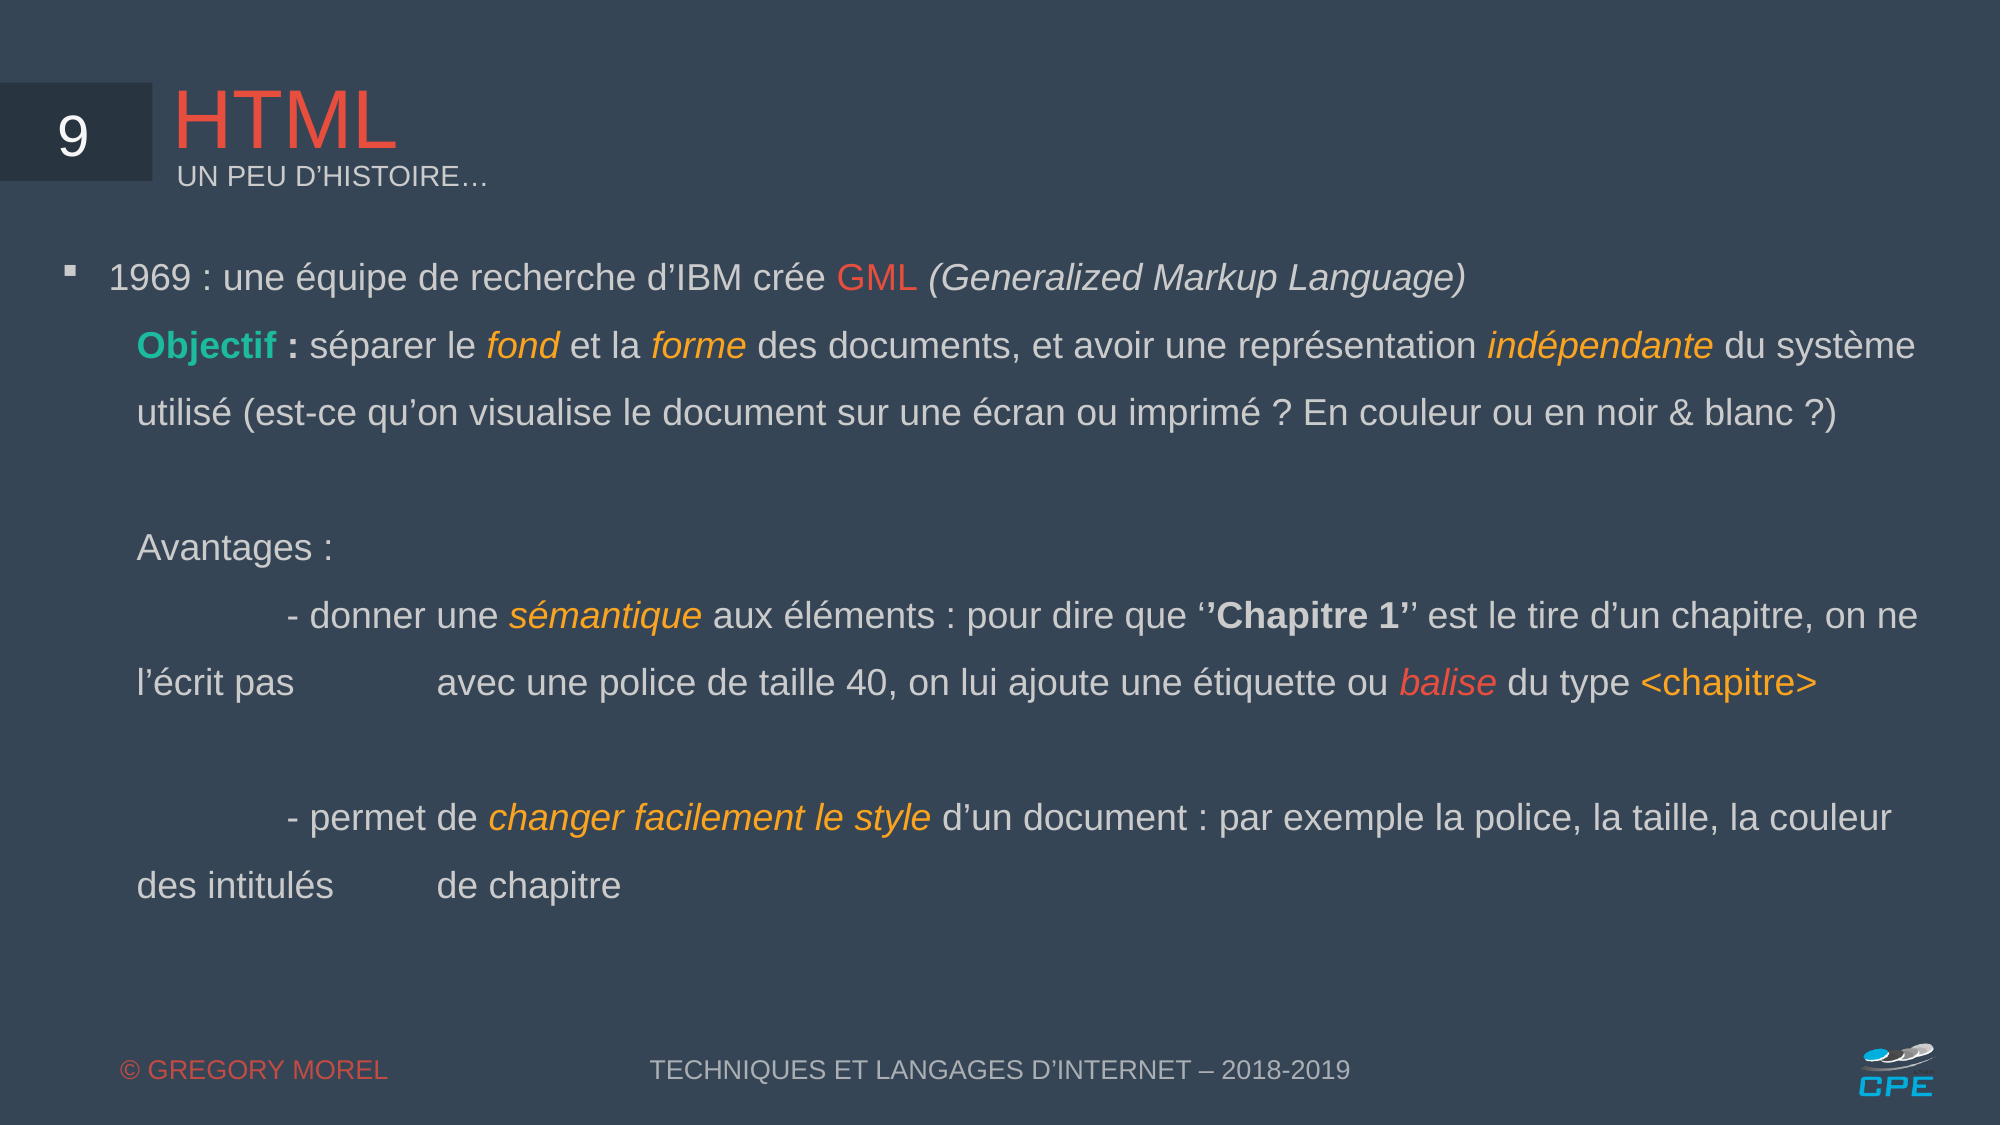

# HTML
9
UN PEU D’HISTOIRE…
1969 : une équipe de recherche d’IBM crée GML (Generalized Markup Language)
Objectif : séparer le fond et la forme des documents, et avoir une représentation indépendante du système utilisé (est-ce qu’on visualise le document sur une écran ou imprimé ? En couleur ou en noir & blanc ?)

Avantages :
	- donner une sémantique aux éléments : pour dire que ‘’Chapitre 1’’ est le tire d’un chapitre, on ne l’écrit pas 	avec une police de taille 40, on lui ajoute une étiquette ou balise du type <chapitre>

	- permet de changer facilement le style d’un document : par exemple la police, la taille, la couleur des intitulés 	de chapitre